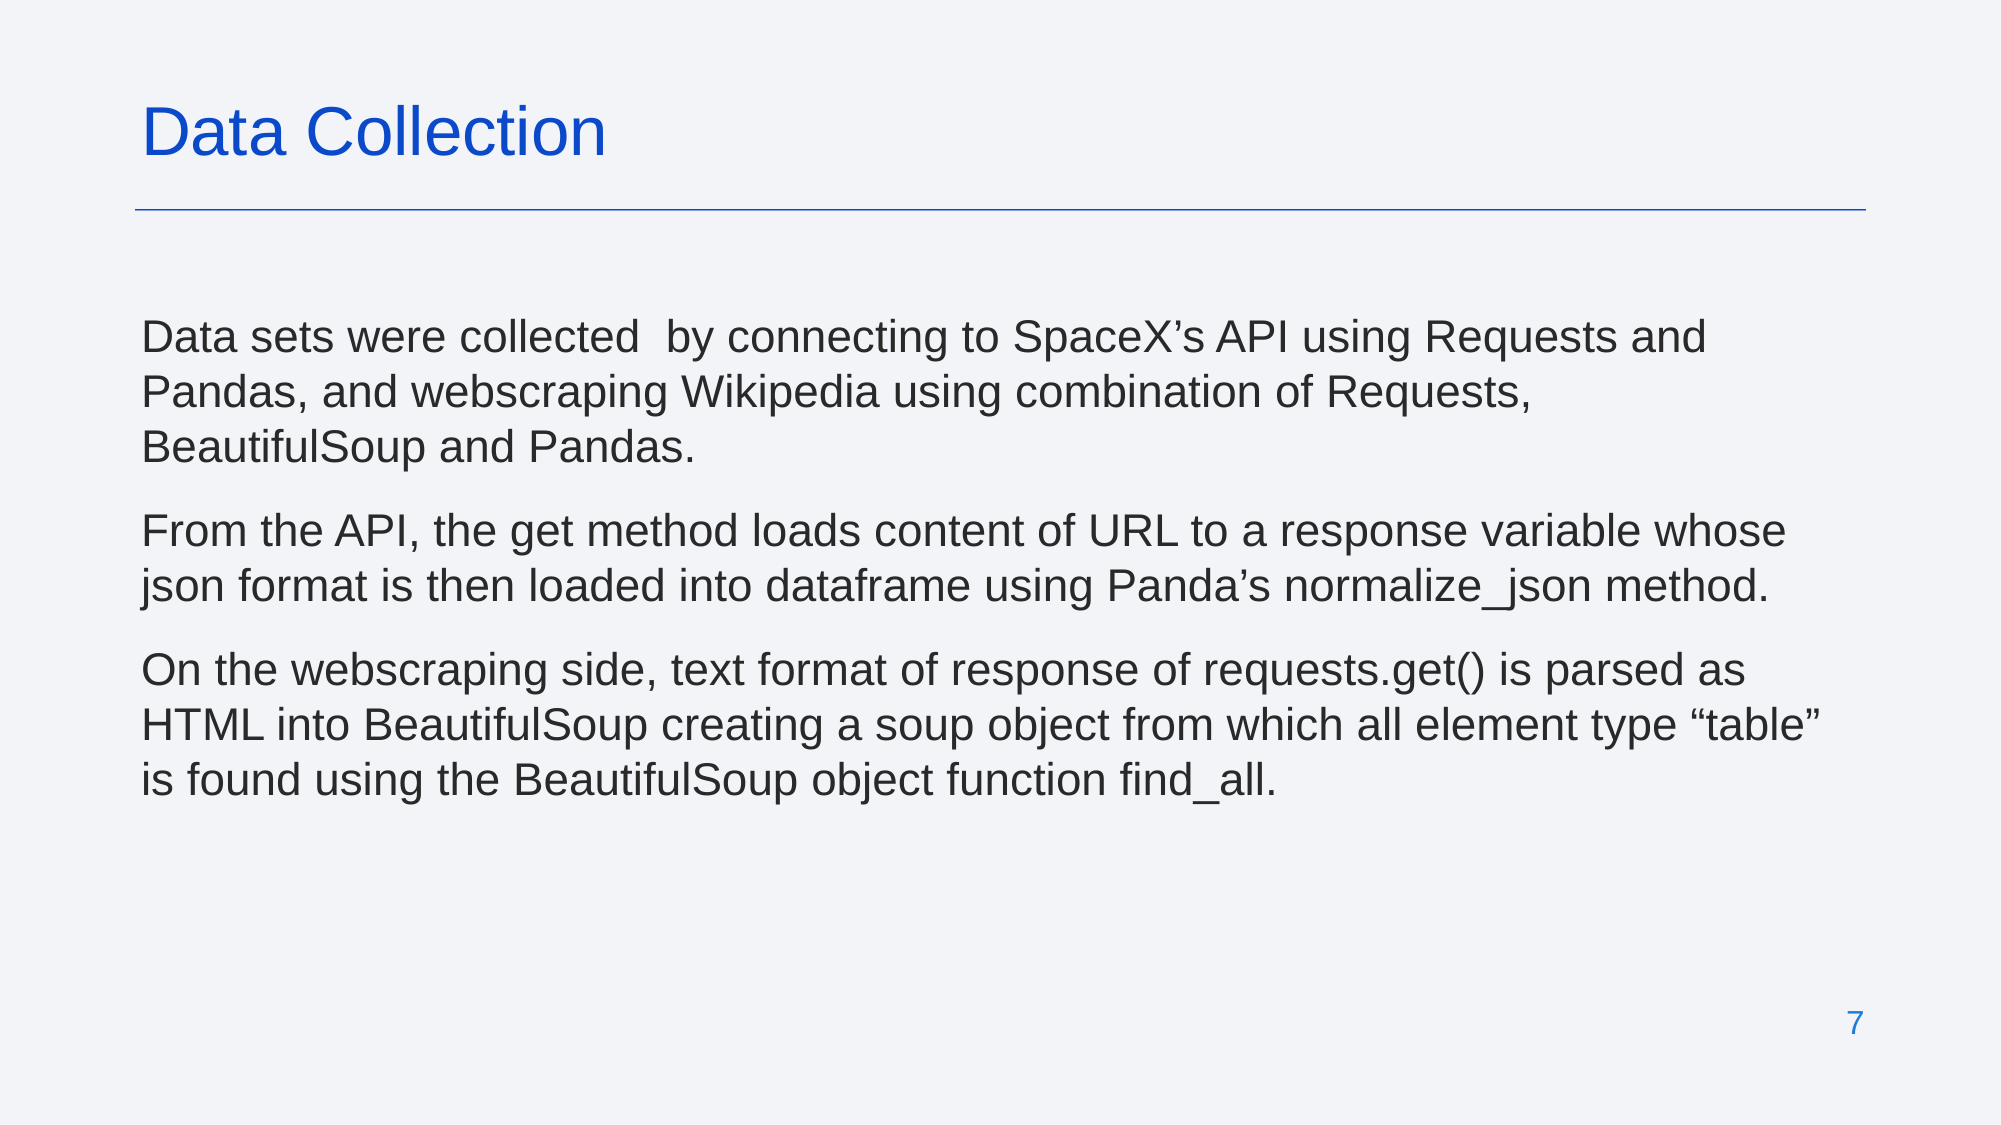

Data Collection
# Data sets were collected  by connecting to SpaceX’s API using Requests and Pandas, and webscraping Wikipedia using combination of Requests,  BeautifulSoup and Pandas.
From the API, the get method loads content of URL to a response variable whose json format is then loaded into dataframe using Panda’s normalize_json method.
On the webscraping side, text format of response of requests.get() is parsed as HTML into BeautifulSoup creating a soup object from which all element type “table” is found using the BeautifulSoup object function find_all.

7